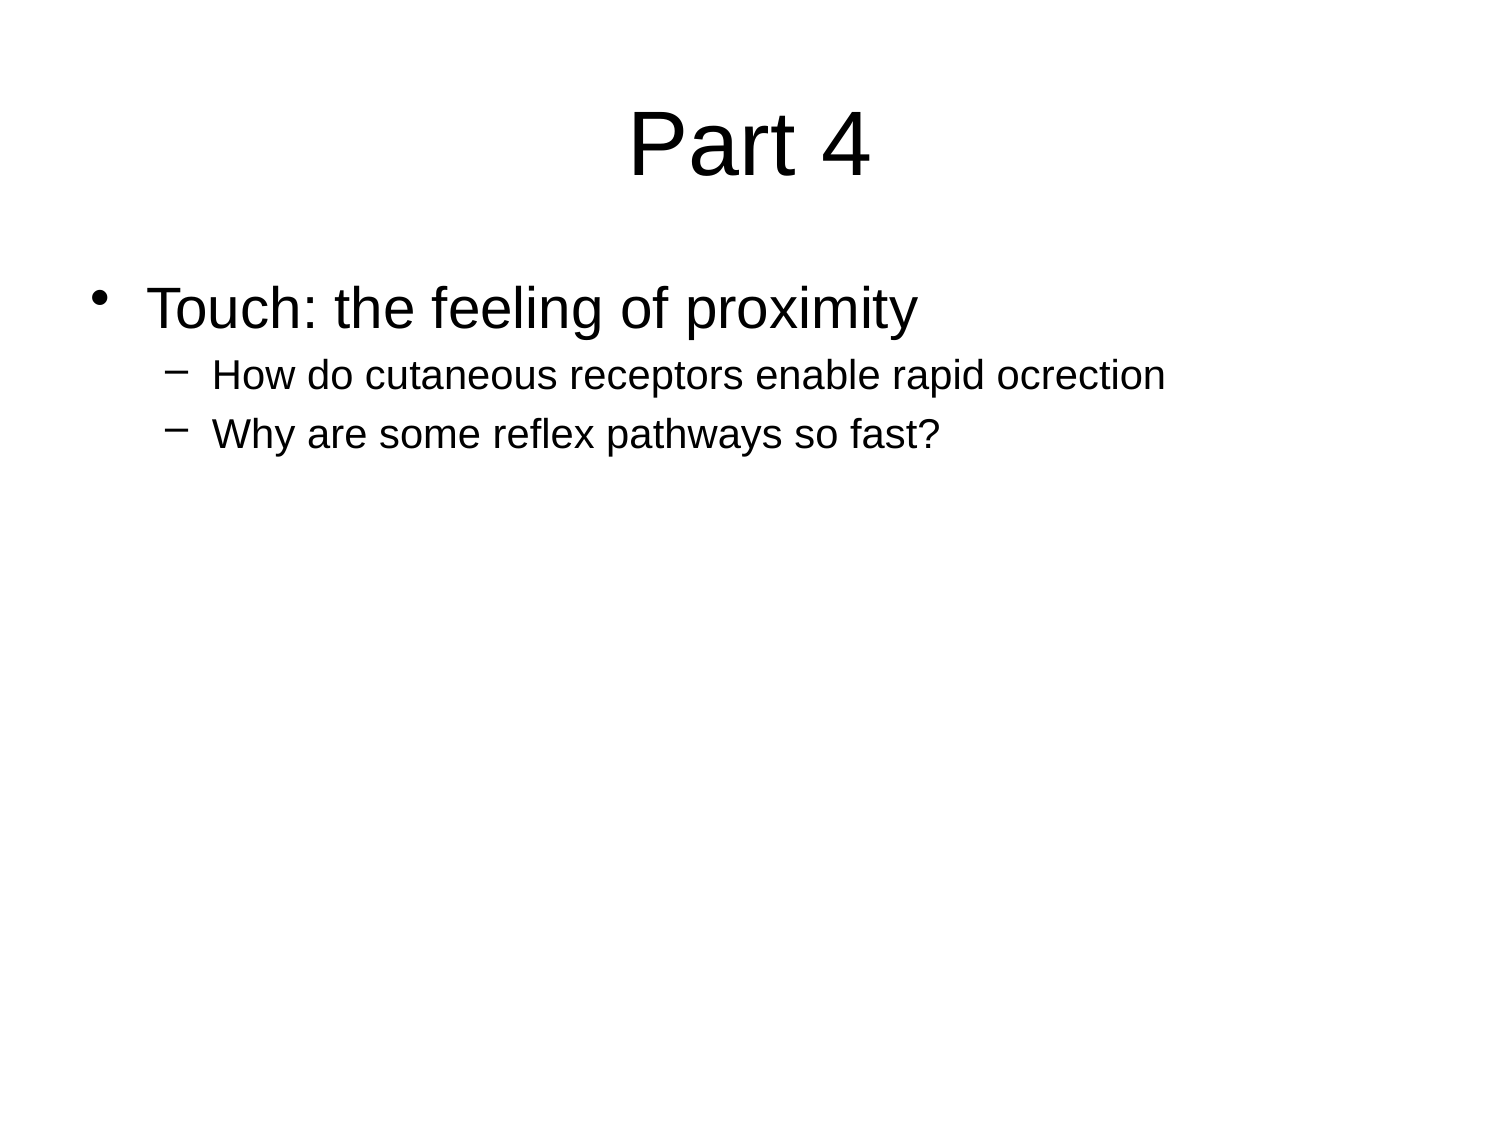

# Part 4
Touch: the feeling of proximity
How do cutaneous receptors enable rapid ocrection
Why are some reflex pathways so fast?